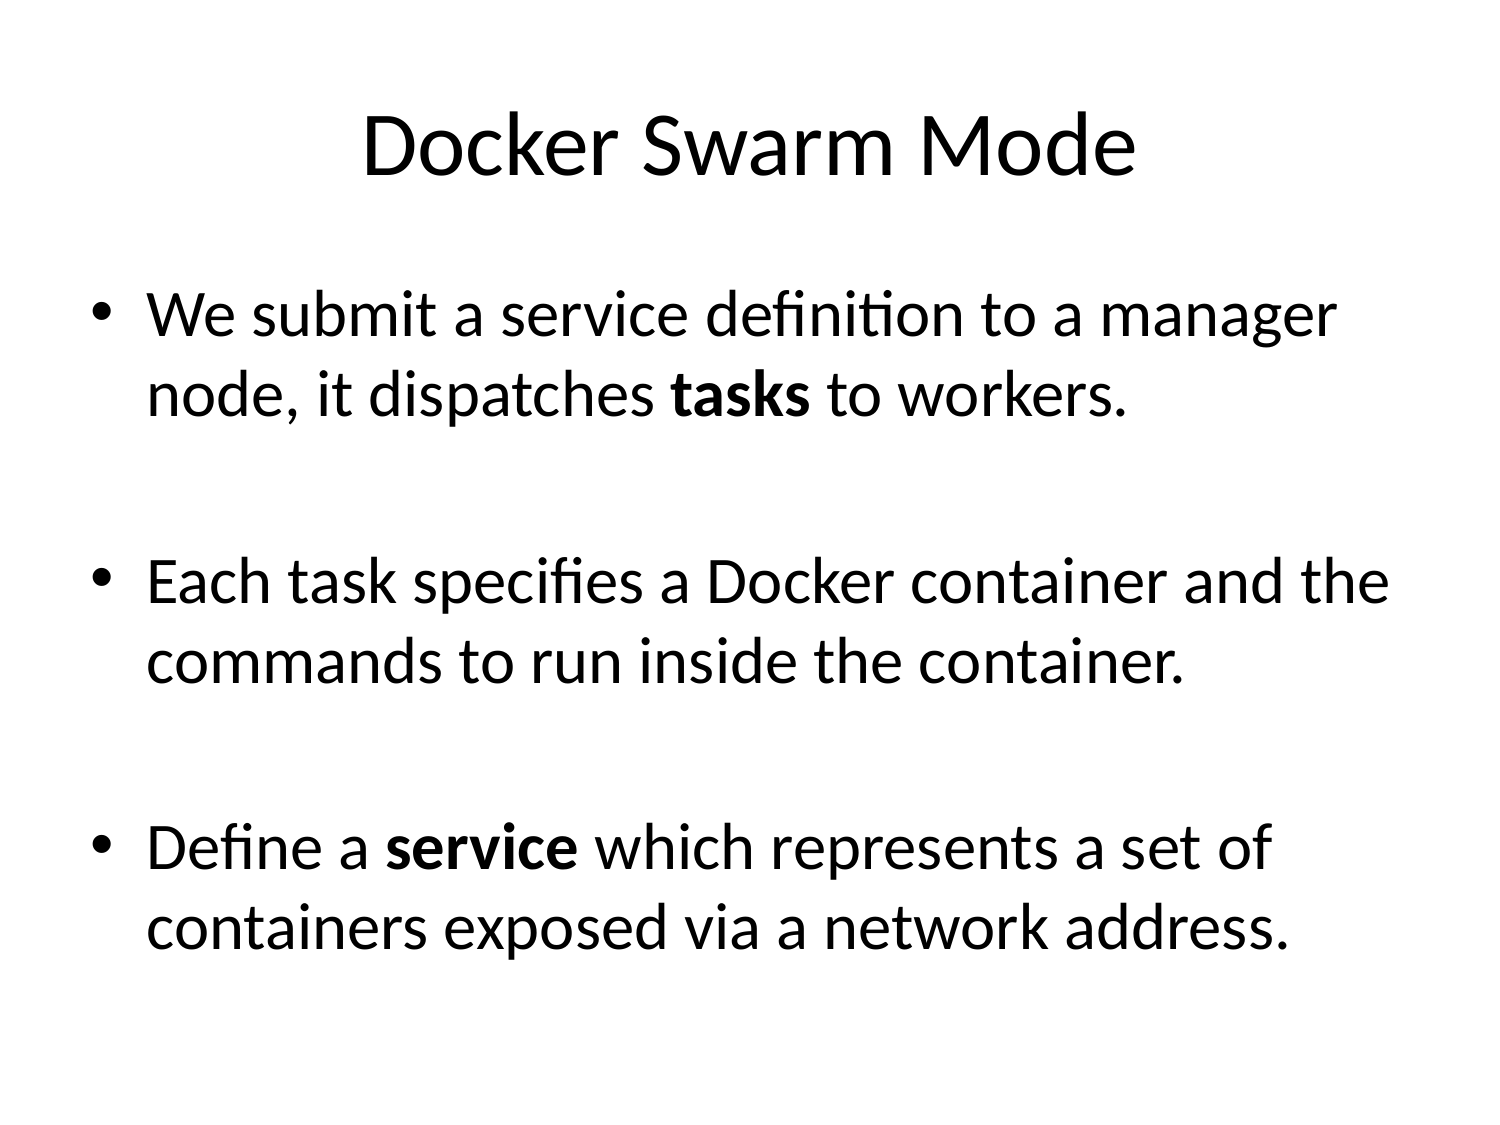

# Docker Swarm Mode
We submit a service definition to a manager node, it dispatches tasks to workers.

Each task specifies a Docker container and the commands to run inside the container.

Define a service which represents a set of containers exposed via a network address.